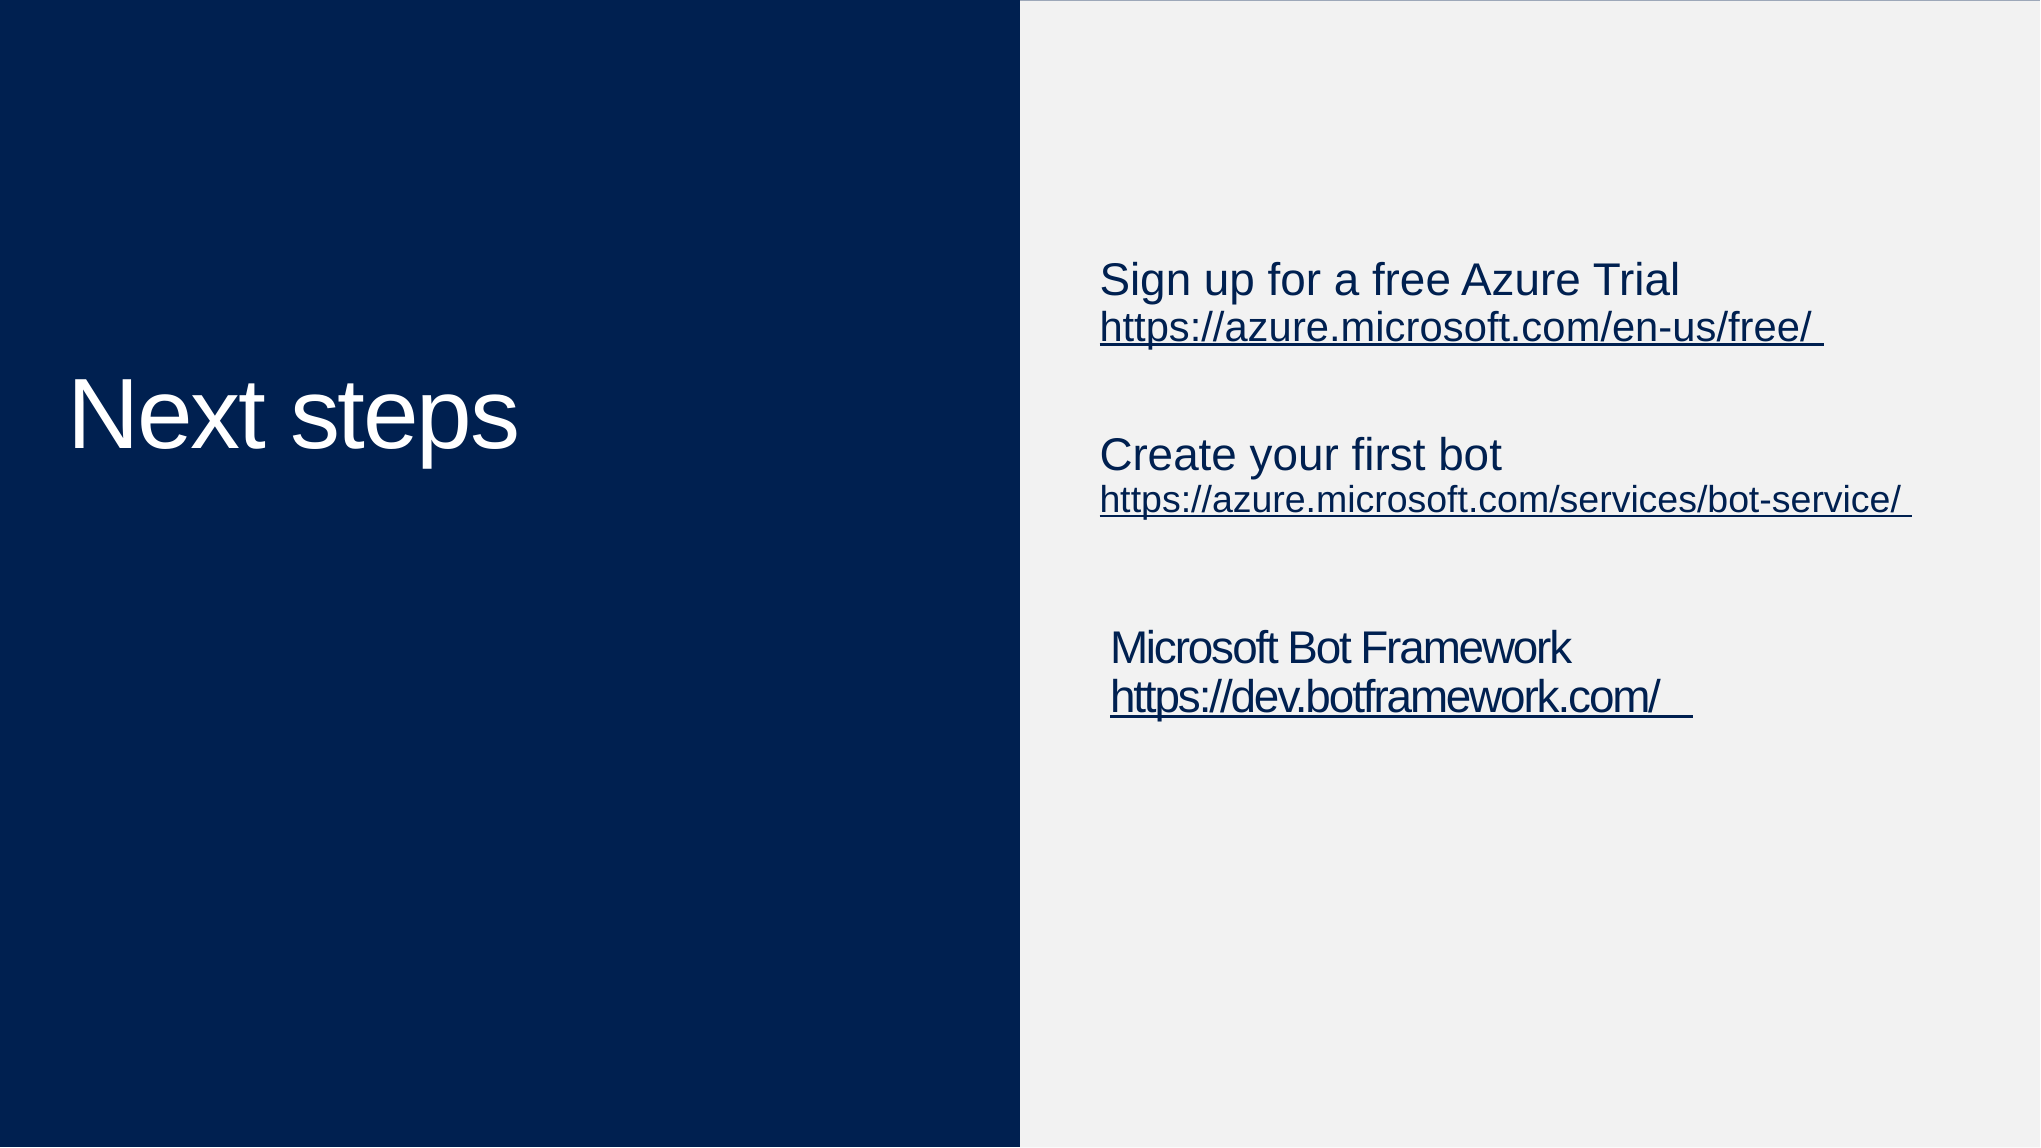

Sign up for a free Azure Trial
https://azure.microsoft.com/en-us/free/
Next steps
Create your first bot
https://azure.microsoft.com/services/bot-service/

Microsoft Bot Framework
https://dev.botframework.com/